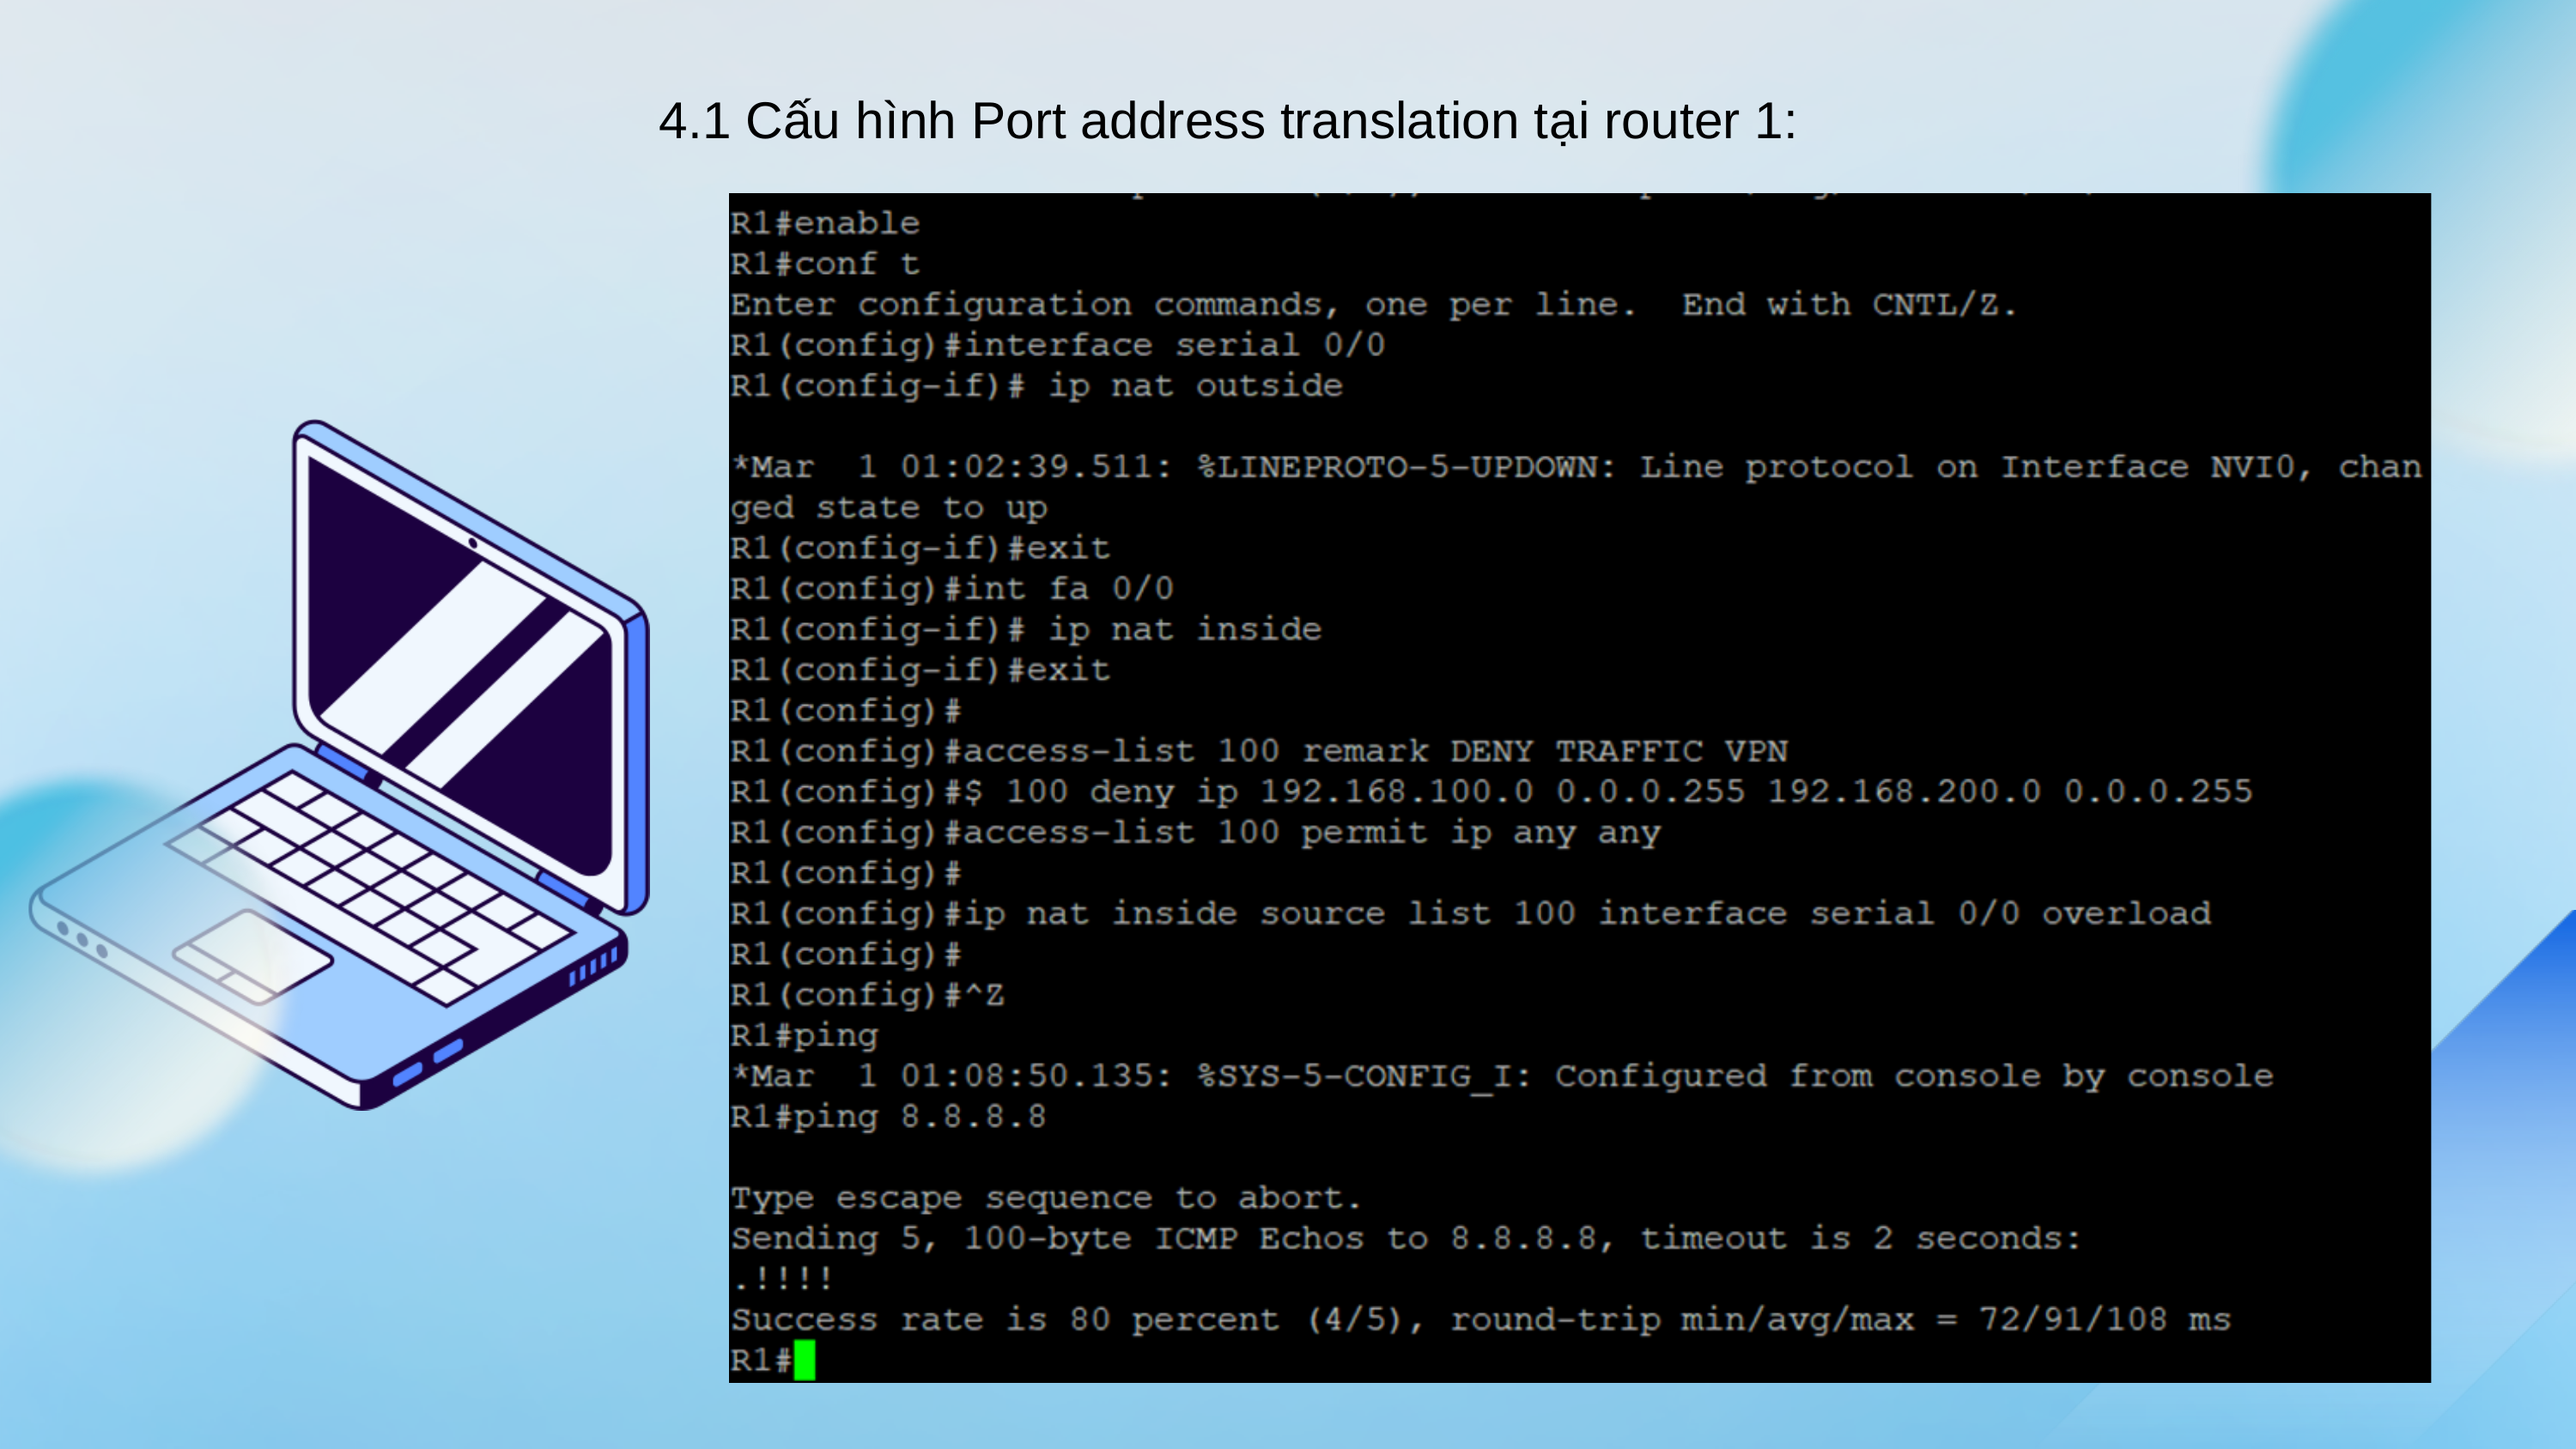

4.1 Cấu hình Port address translation tại router 1: